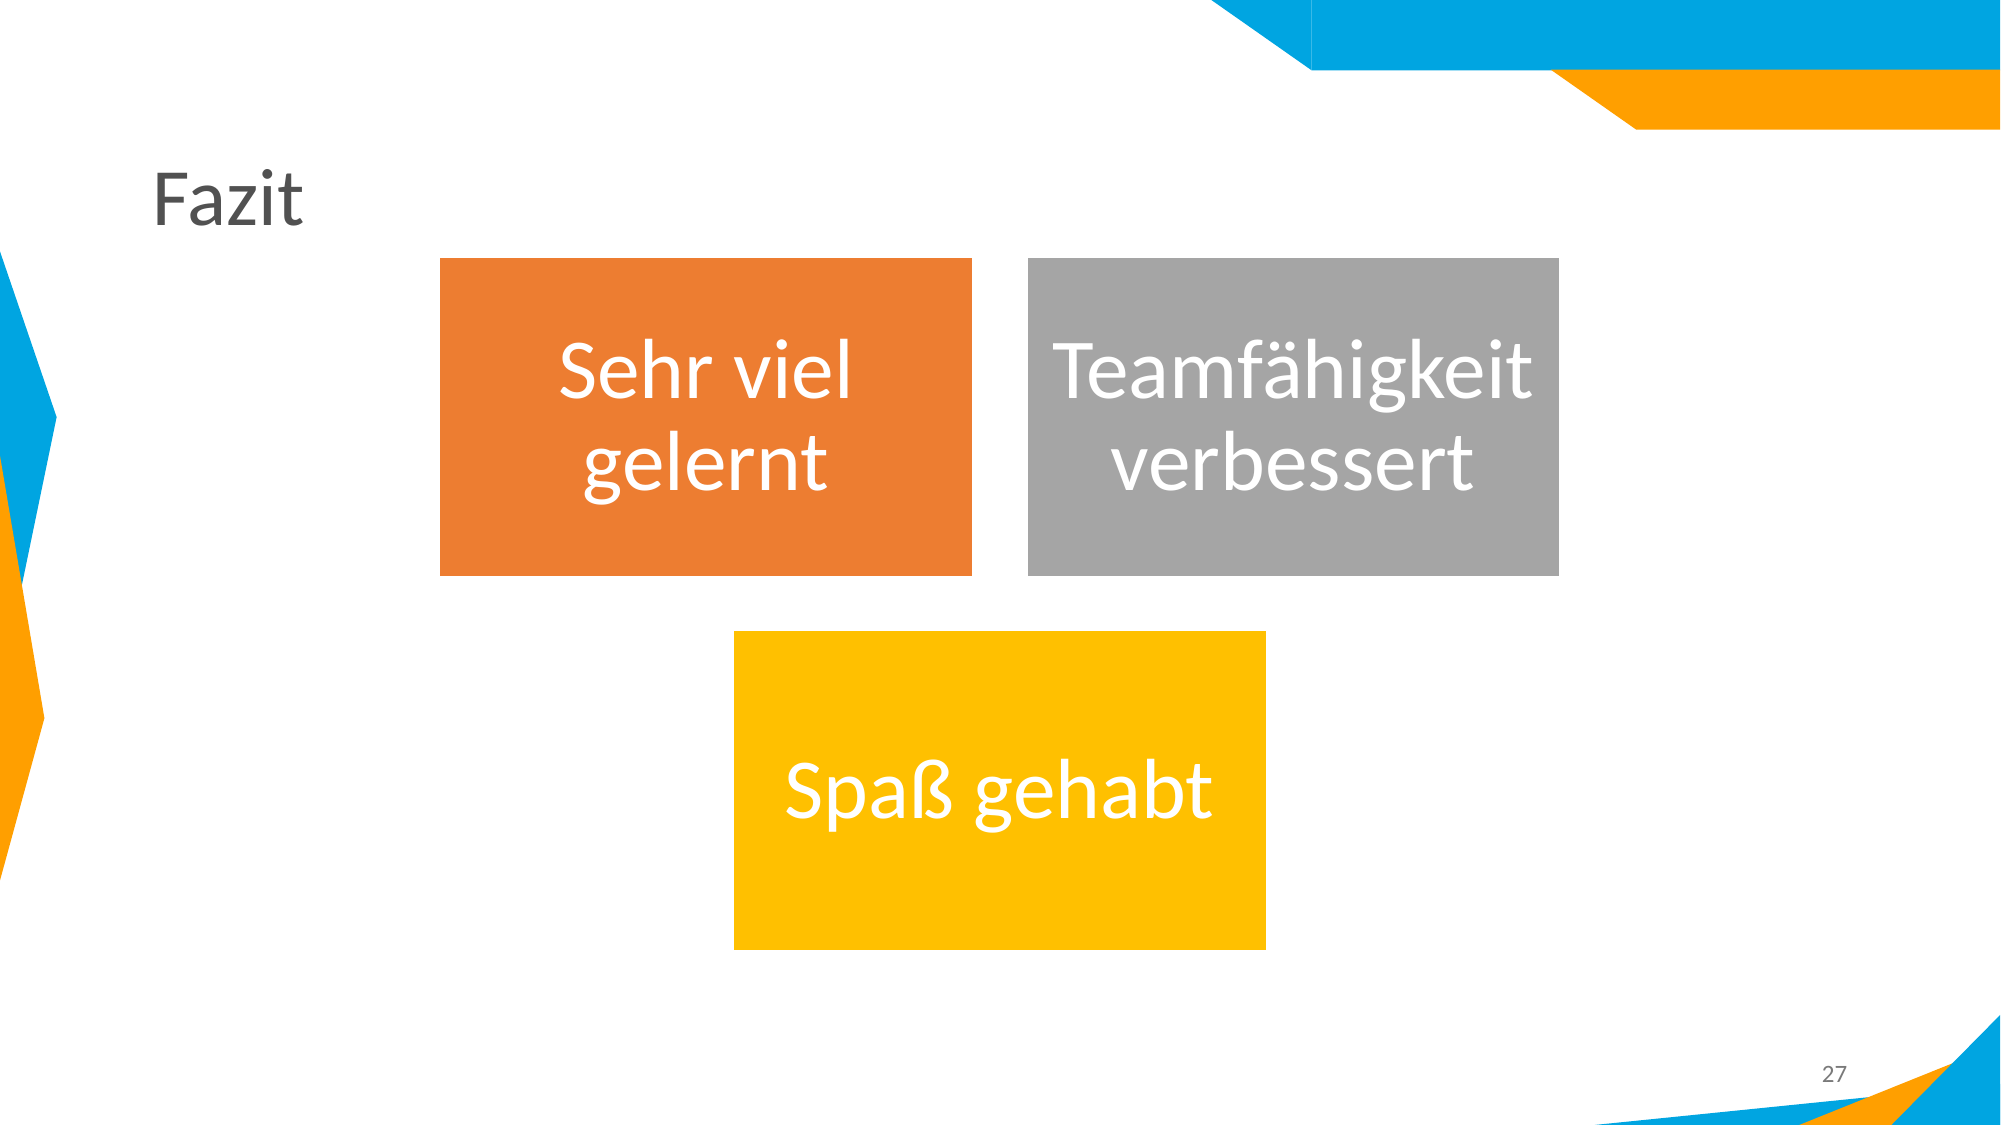

# Fazit
Sehr viel gelernt
Teamfähigkeit verbessert
Spaß gehabt
27